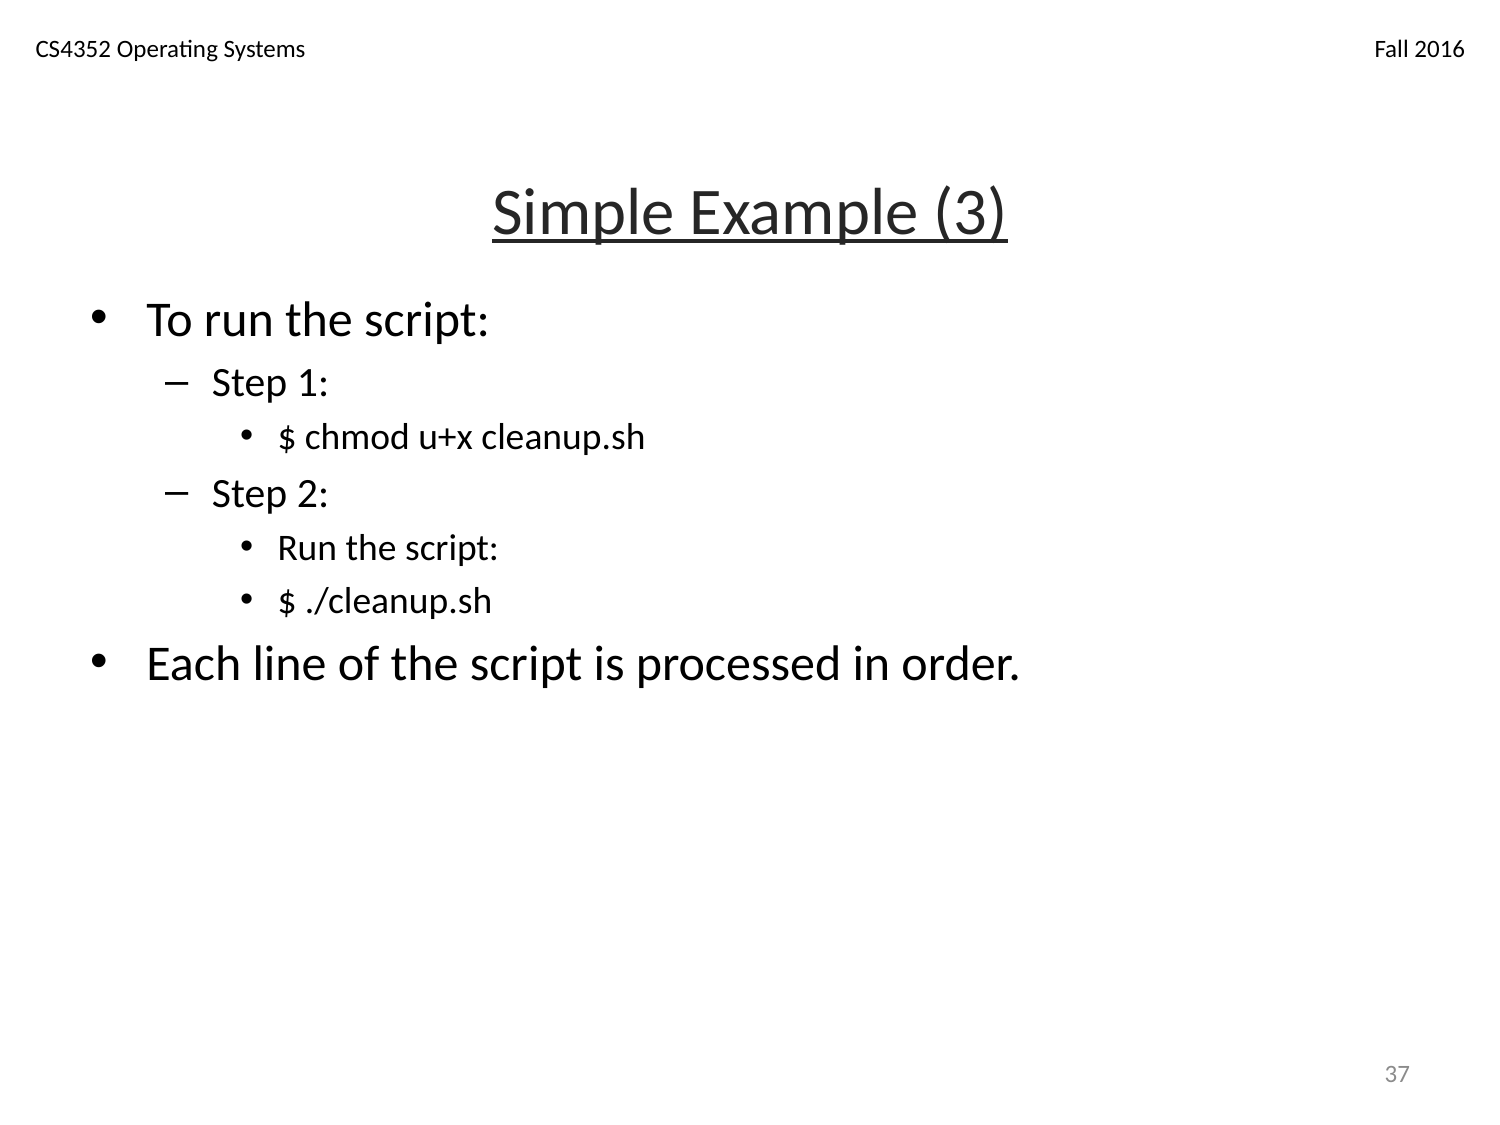

# Simple Example (3)
To run the script:
Step 1:
$ chmod u+x cleanup.sh
Step 2:
Run the script:
$ ./cleanup.sh
Each line of the script is processed in order.
37